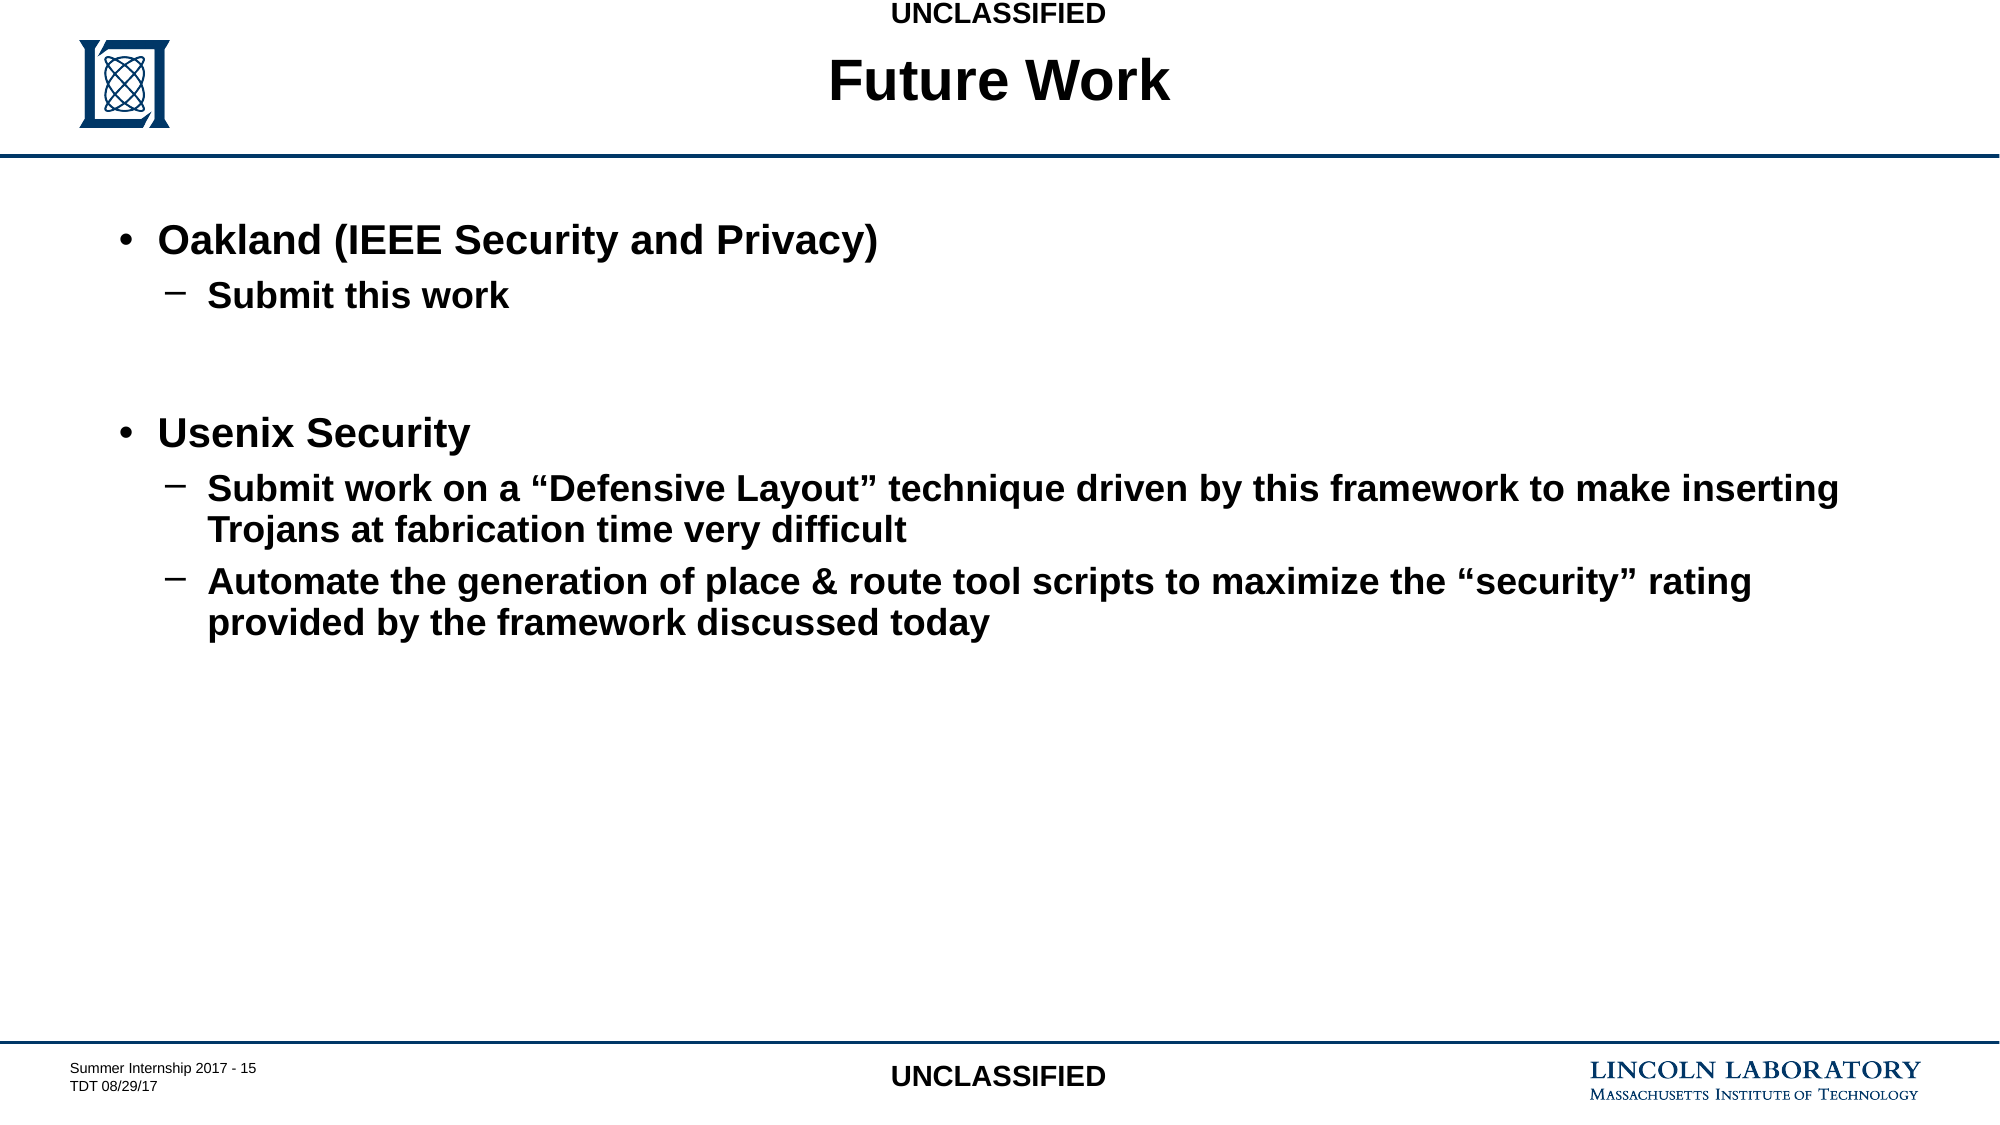

# Future Work
Oakland (IEEE Security and Privacy)
Submit this work

Usenix Security
Submit work on a “Defensive Layout” technique driven by this framework to make inserting Trojans at fabrication time very difficult
Automate the generation of place & route tool scripts to maximize the “security” rating provided by the framework discussed today